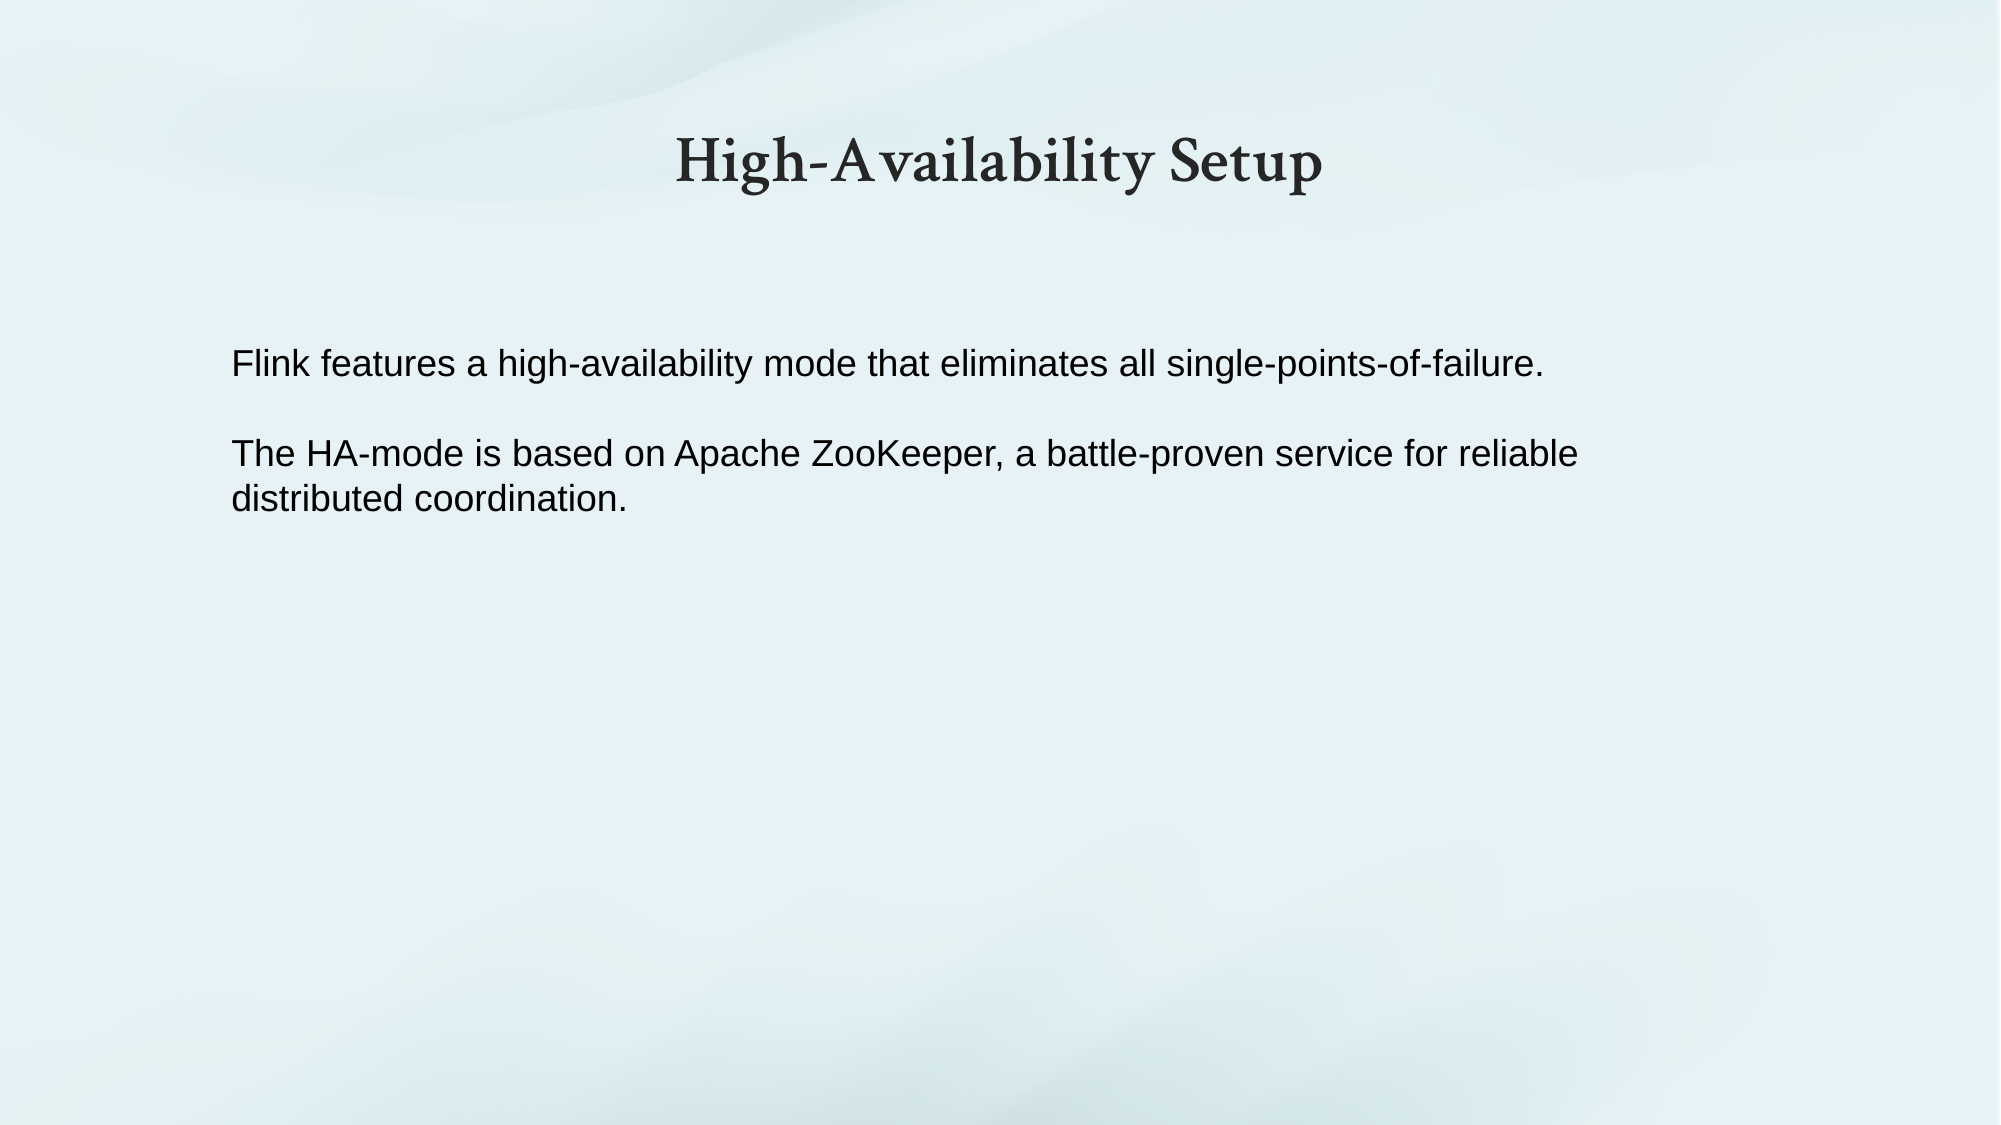

# High-Availability Setup

Flink features a high-availability mode that eliminates all single-points-of-failure.

The HA-mode is based on Apache ZooKeeper, a battle-proven service for reliable distributed coordination.